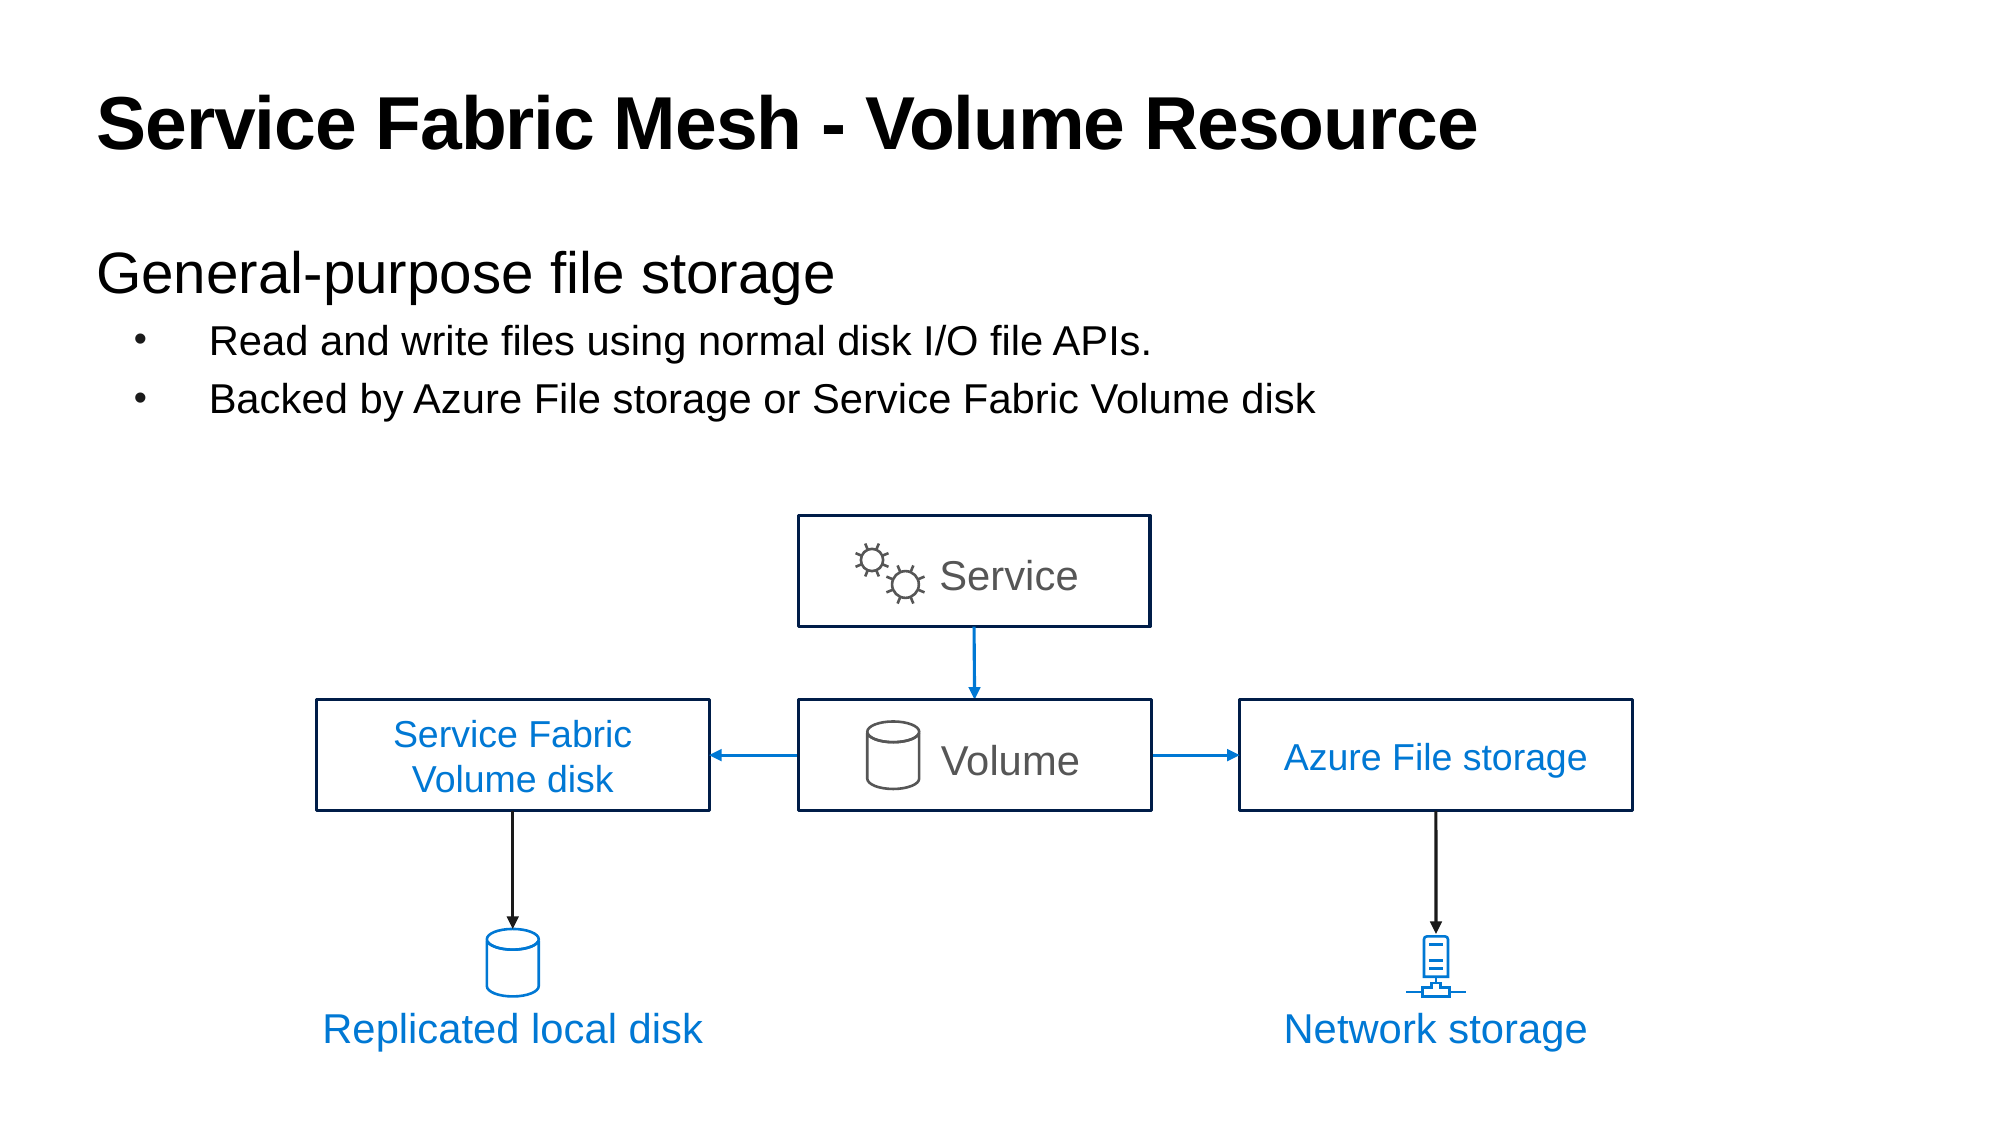

# Service Fabric Mesh - Volume Resource
General-purpose file storage
Read and write files using normal disk I/O file APIs.
Backed by Azure File storage or Service Fabric Volume disk

Service
Service Fabric Volume disk

Volume
Azure File storage

Replicated local disk

Network storage